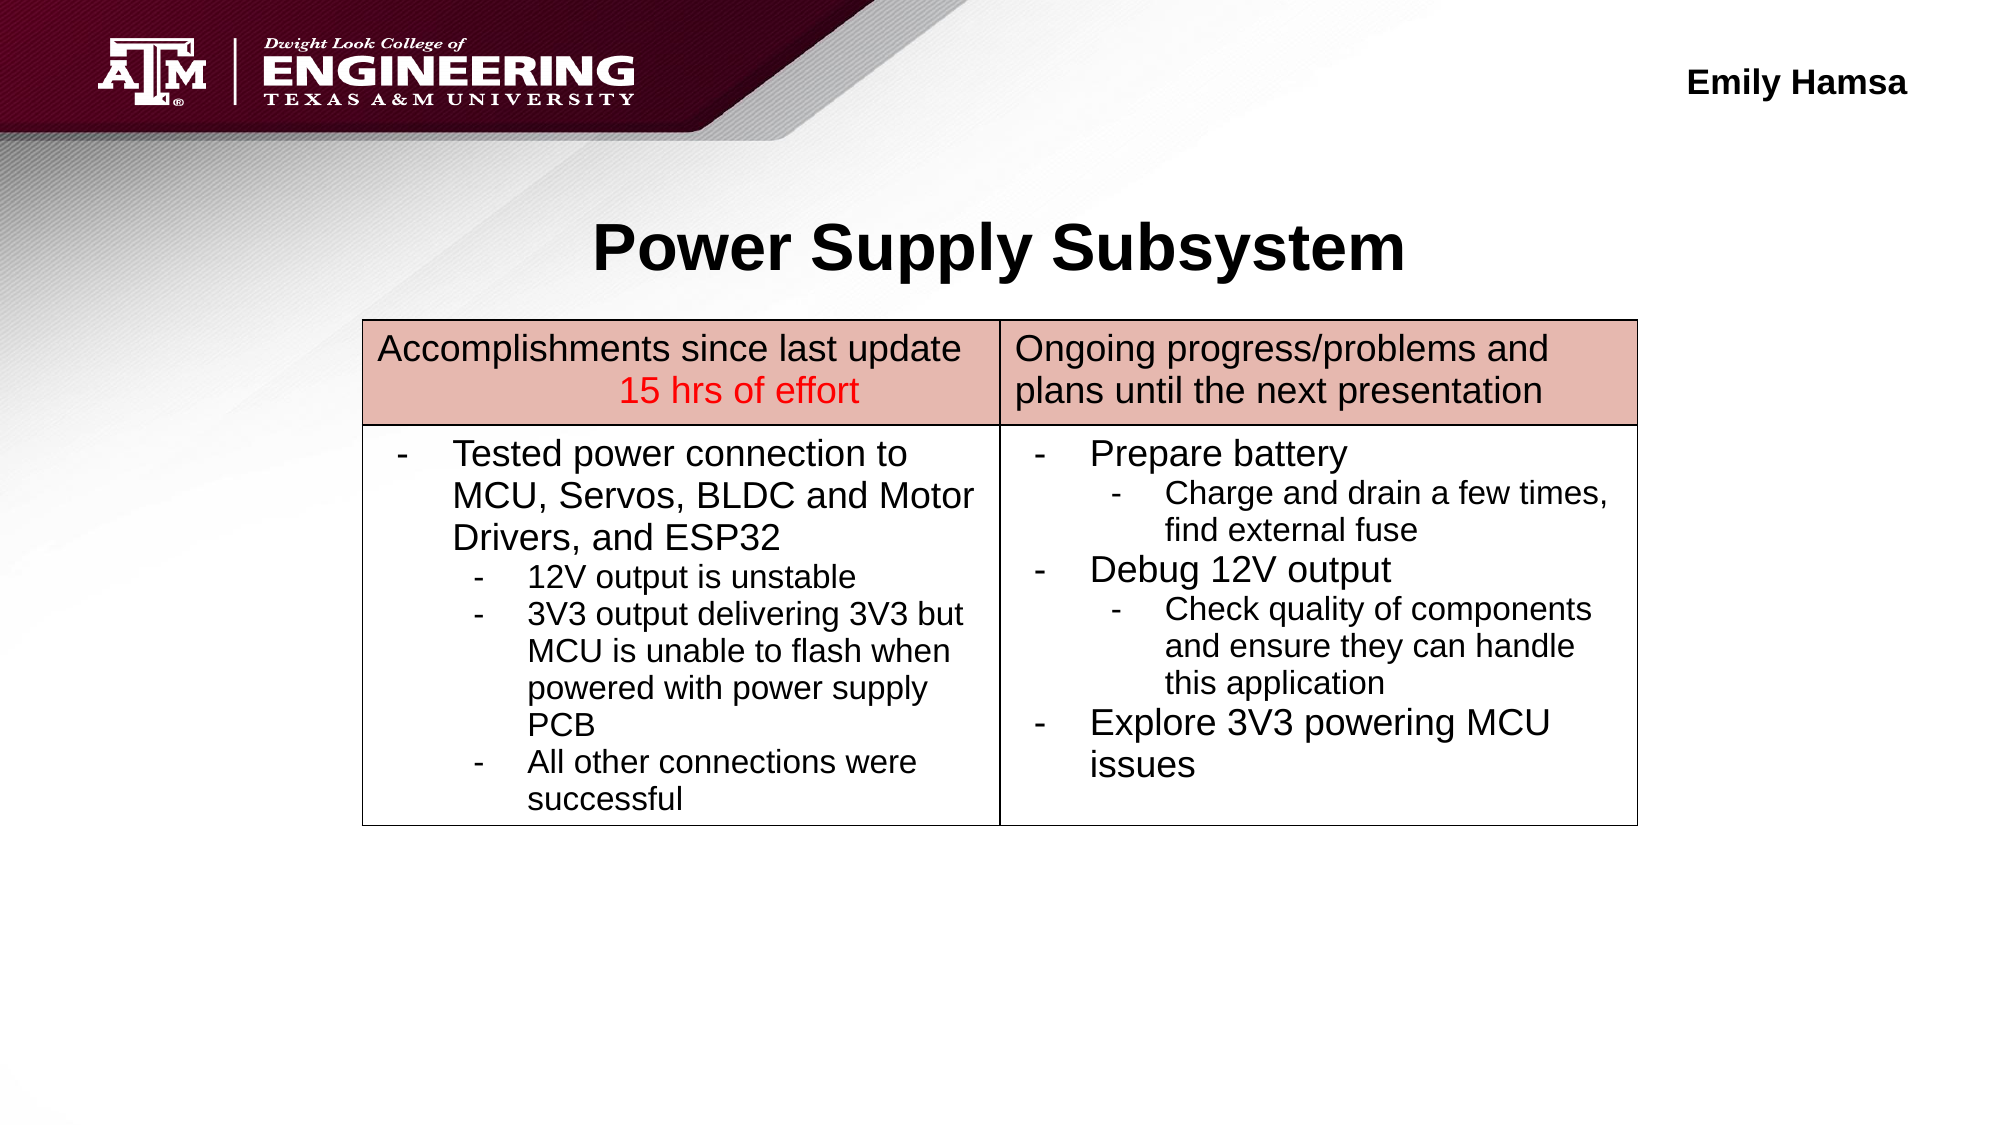

Emily Hamsa
# Power Supply Subsystem
This should not be just subsystem status!
It should be review of the System Test and Validation activities
led by Team Member 1
| Accomplishments since last update 15 hrs of effort | Ongoing progress/problems and plans until the next presentation |
| --- | --- |
| Tested power connection to MCU, Servos, BLDC and Motor Drivers, and ESP32 12V output is unstable 3V3 output delivering 3V3 but MCU is unable to flash when powered with power supply PCB All other connections were successful | Prepare battery Charge and drain a few times, find external fuse Debug 12V output Check quality of components and ensure they can handle this application Explore 3V3 powering MCU issues |
For 5th review Accomplishments should include system testing and specific validation scenarios results:
“Validated correct system operation for temperatures from 25C to 50C”
“Completed battery lifetime system test for maximum workload and simple workload cases”
“Validated back end database loss and recovery”
“Tested image detection in flight Pi-4 on drone with detection accuracy of XX”
“Validated all app error handling for valve failures”
“ON-GOING 5 day field test of monitoring system”
“Developing validation scenarios for mobile user operating through App and dispatcher functions through web app interface”